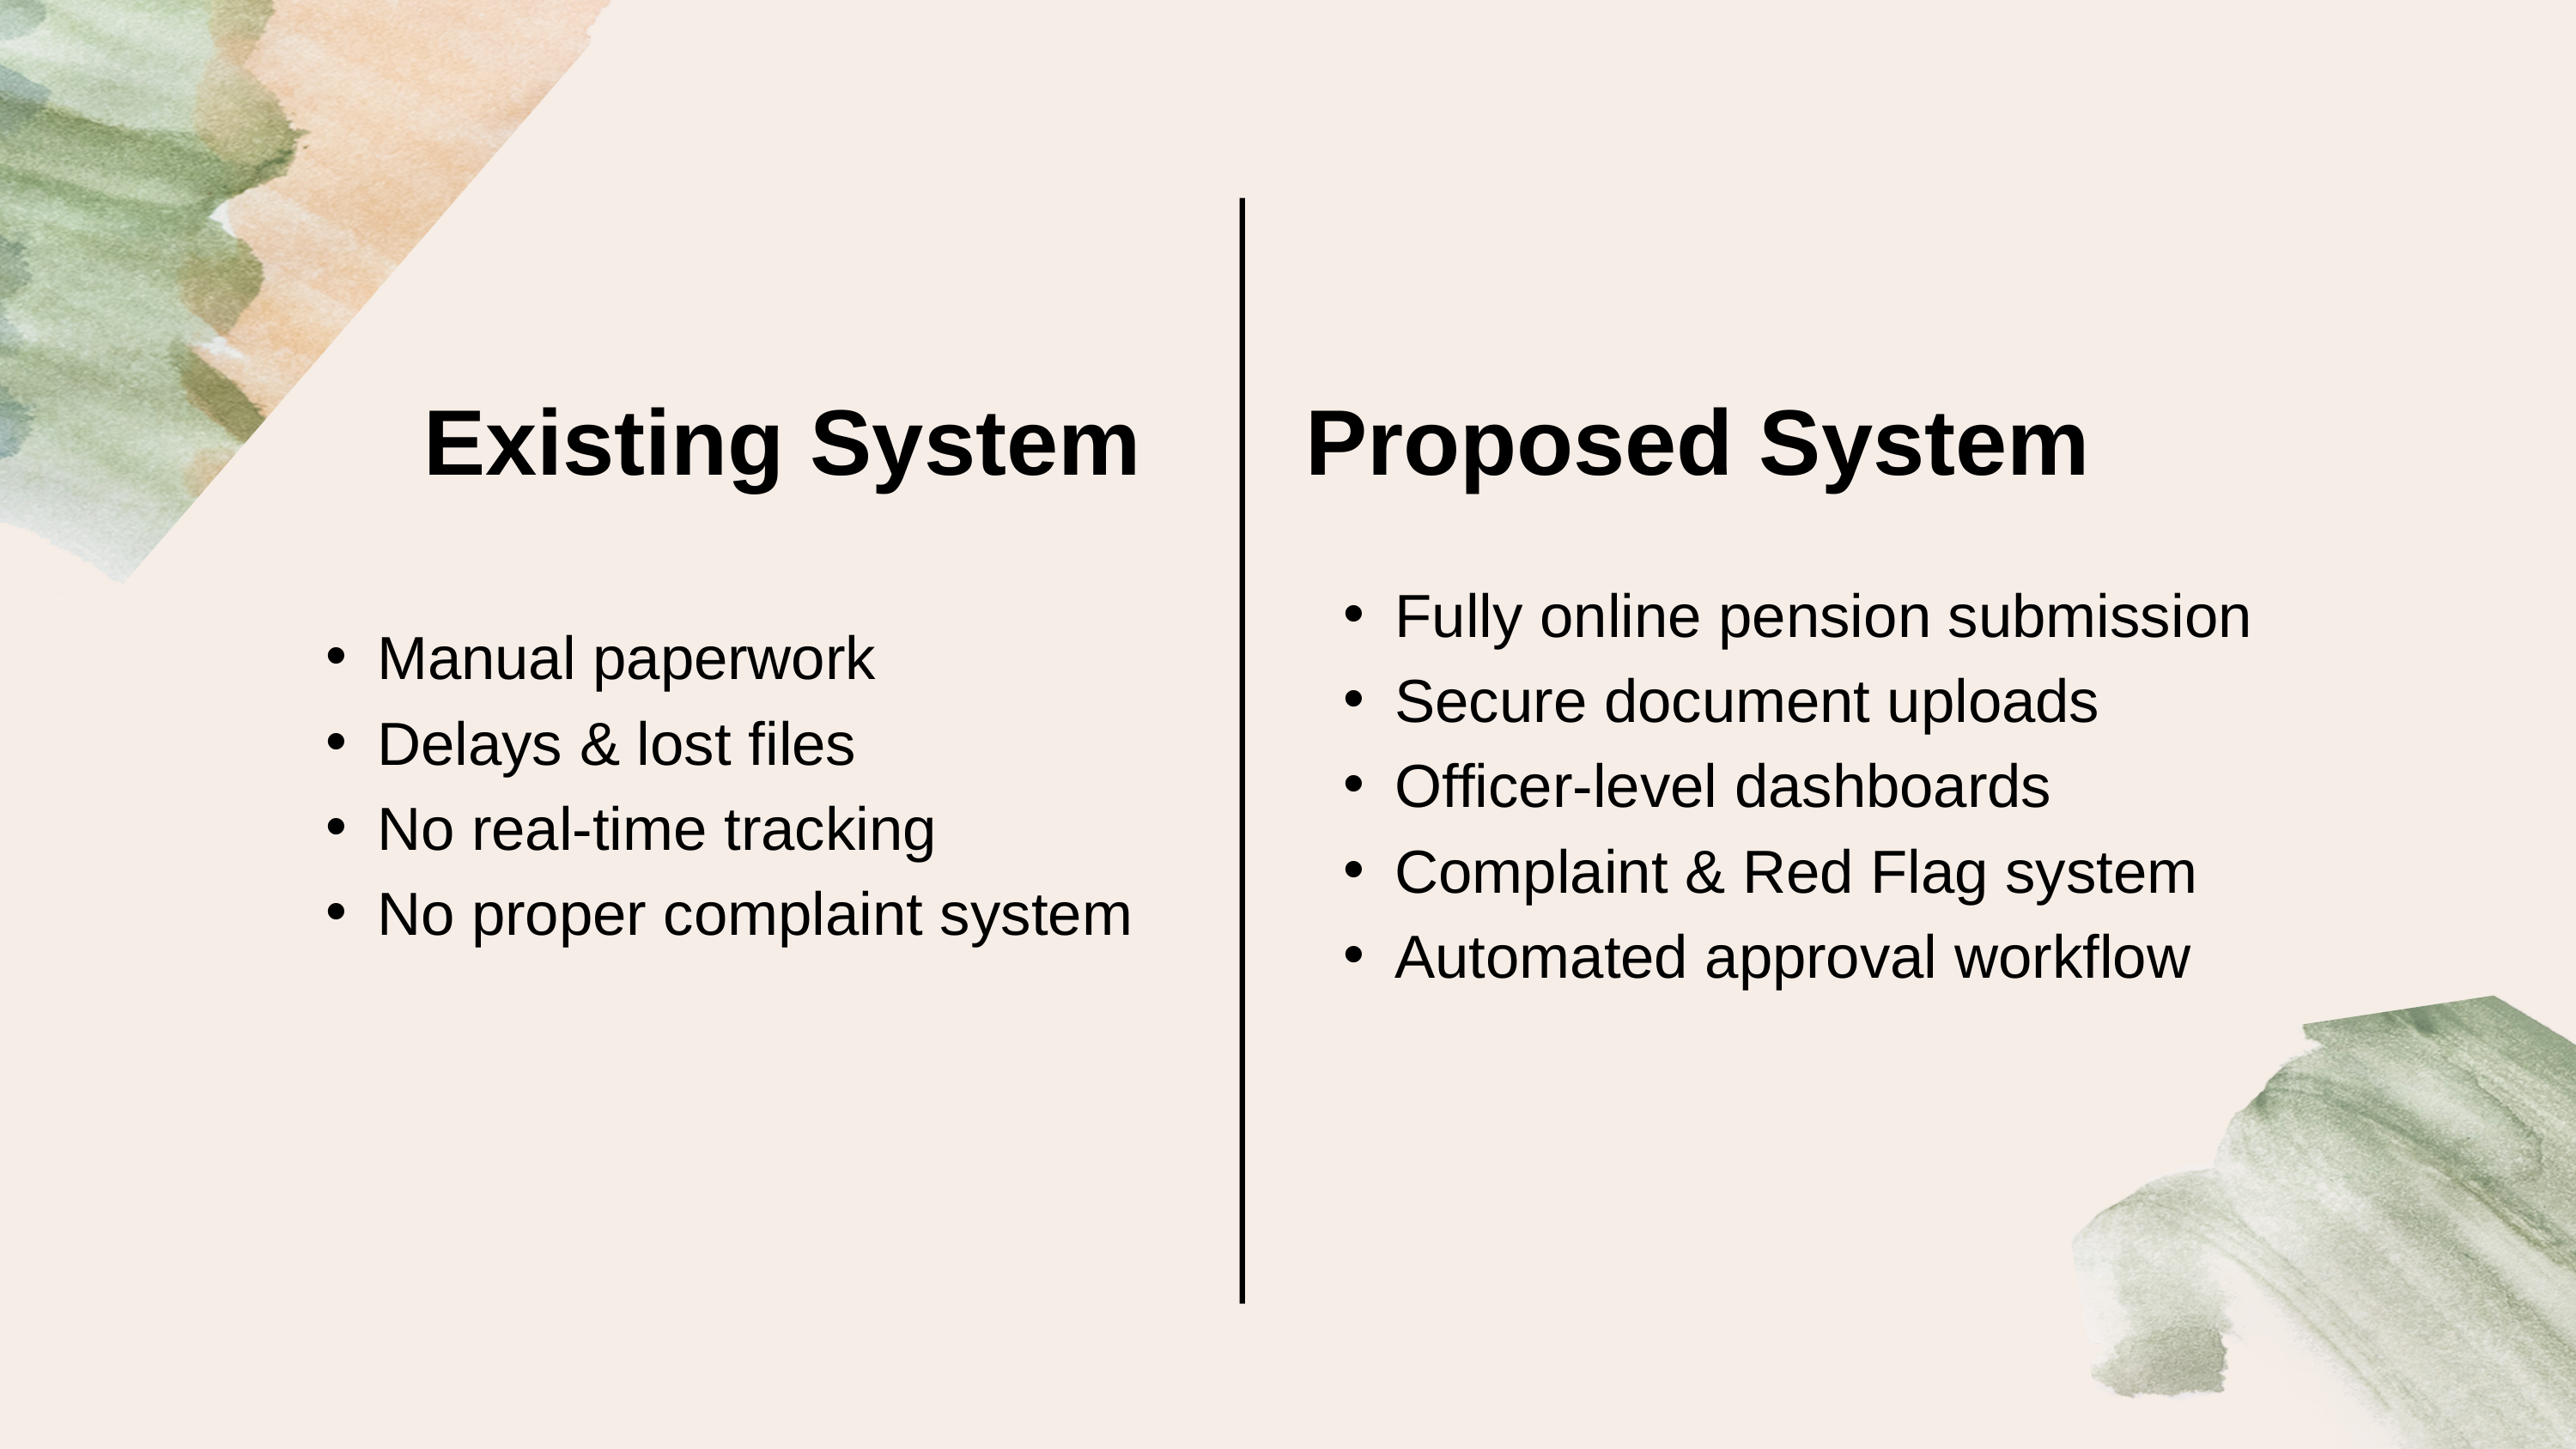

Existing System
Proposed System
Fully online pension submission
Secure document uploads
Officer-level dashboards
Complaint & Red Flag system
Automated approval workflow

Manual paperwork
Delays & lost files
No real-time tracking
No proper complaint system